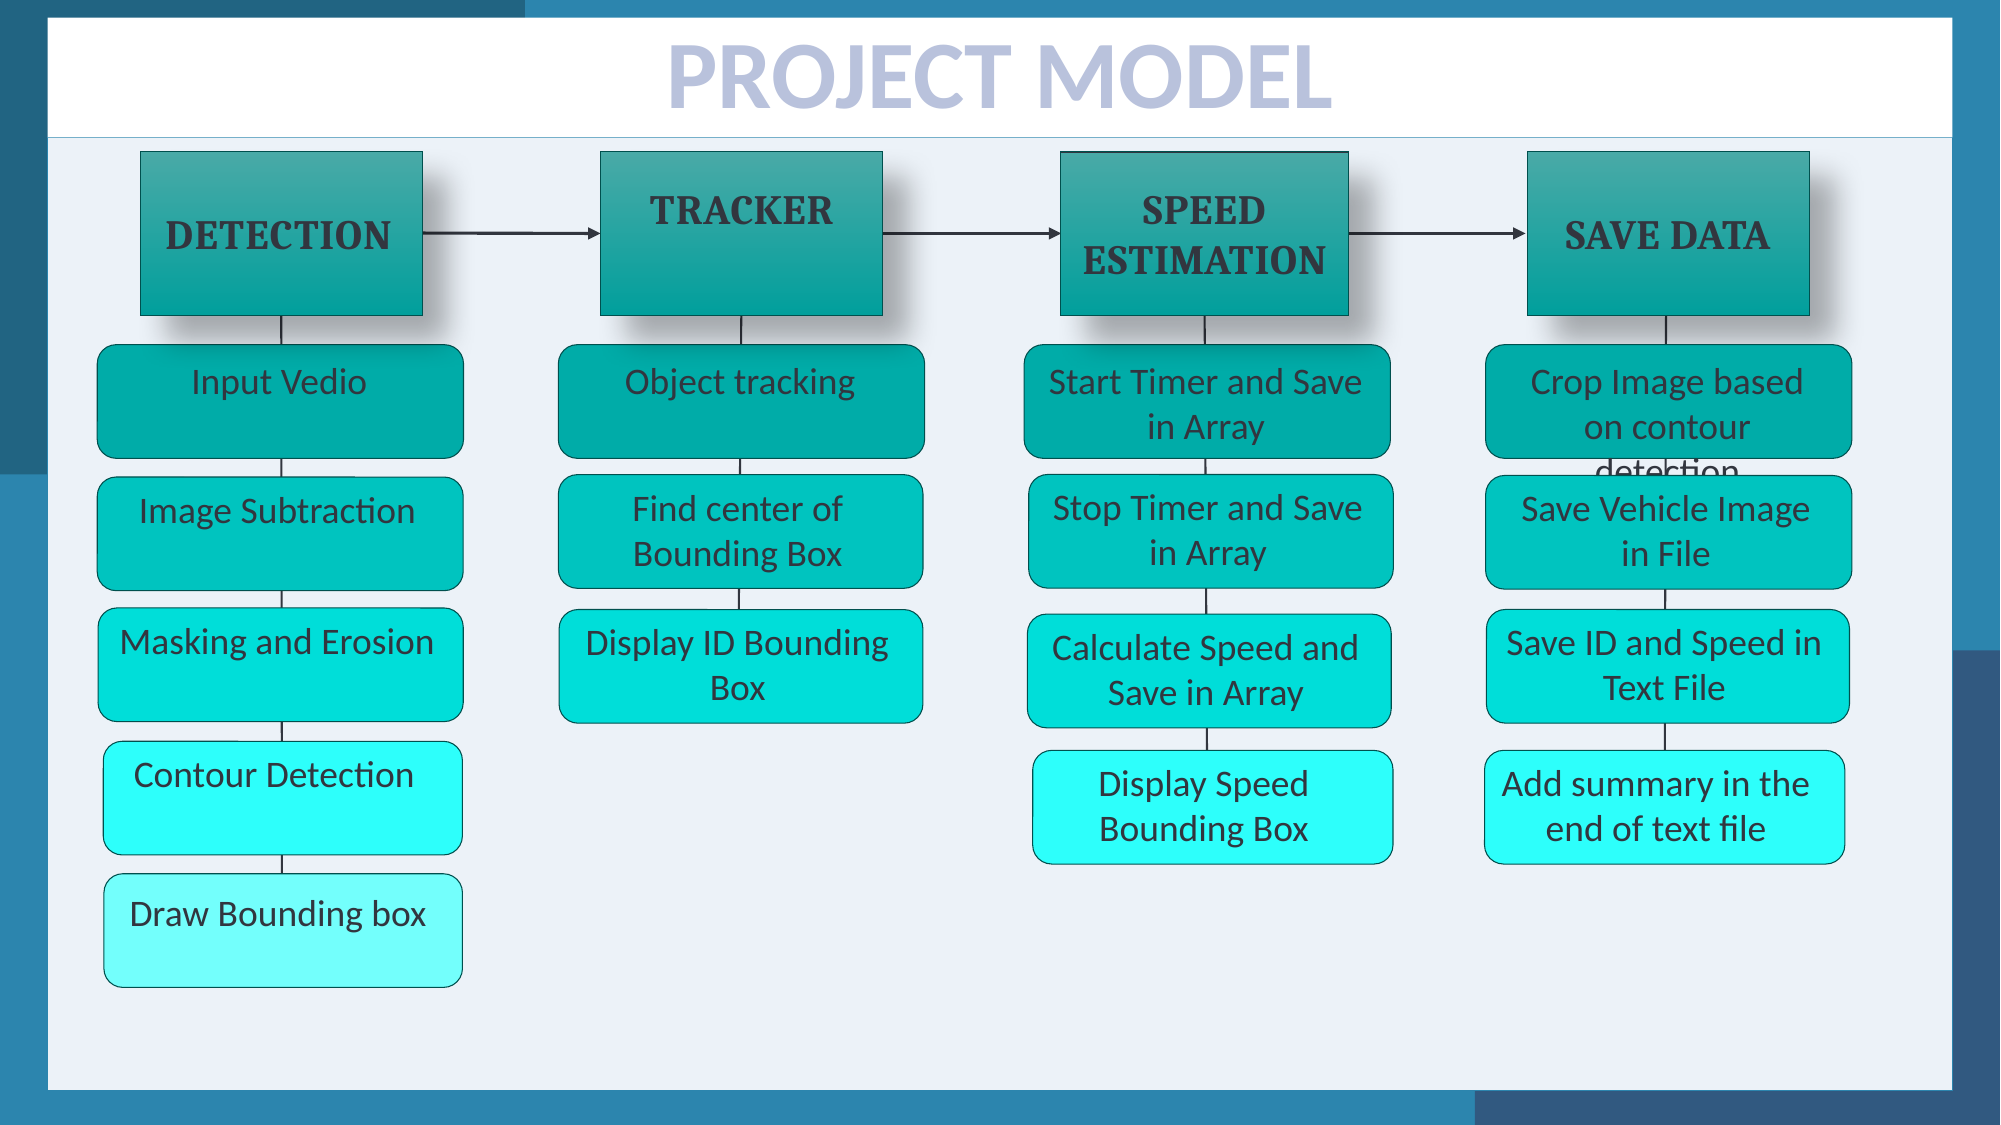

# PROJECT MODEL

DETECTION

TRACKER

SAVE DATA

SPEED ESTIMATION

Input Vedio

Object tracking

Start Timer and Save in Array

Crop Image based on contour detection

Stop Timer and Save in Array

Find center of Bounding Box

Save Vehicle Image in File

Image Subtraction

Masking and Erosion

Save ID and Speed in Text File

Display ID Bounding Box

Calculate Speed and Save in Array

Contour Detection

Display Speed Bounding Box

Add summary in the end of text file

Draw Bounding box